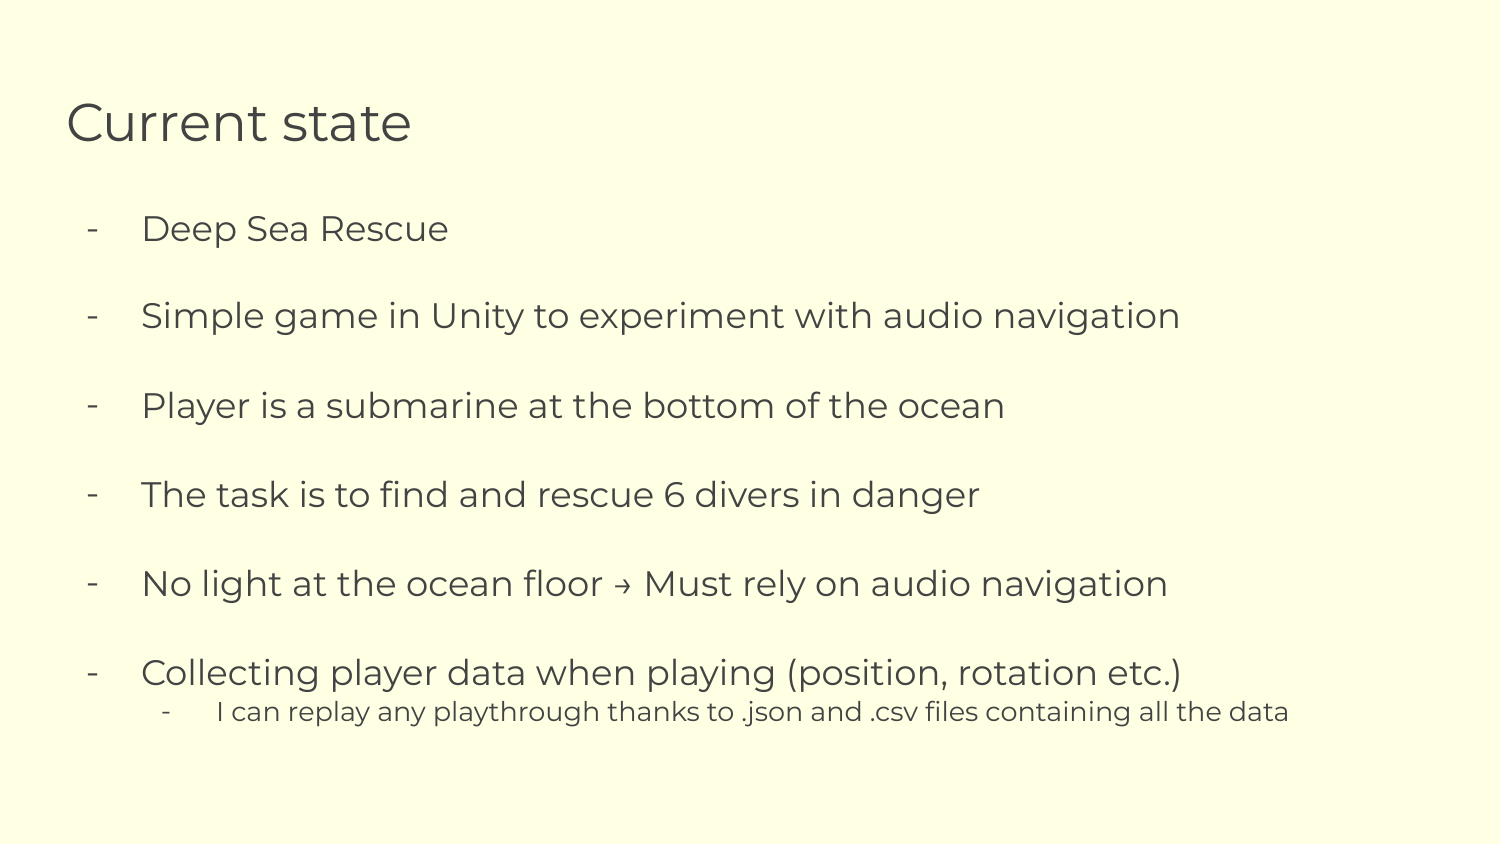

# Current state
Deep Sea Rescue
Simple game in Unity to experiment with audio navigation
Player is a submarine at the bottom of the ocean
The task is to find and rescue 6 divers in danger
No light at the ocean floor → Must rely on audio navigation
Collecting player data when playing (position, rotation etc.)
I can replay any playthrough thanks to .json and .csv files containing all the data